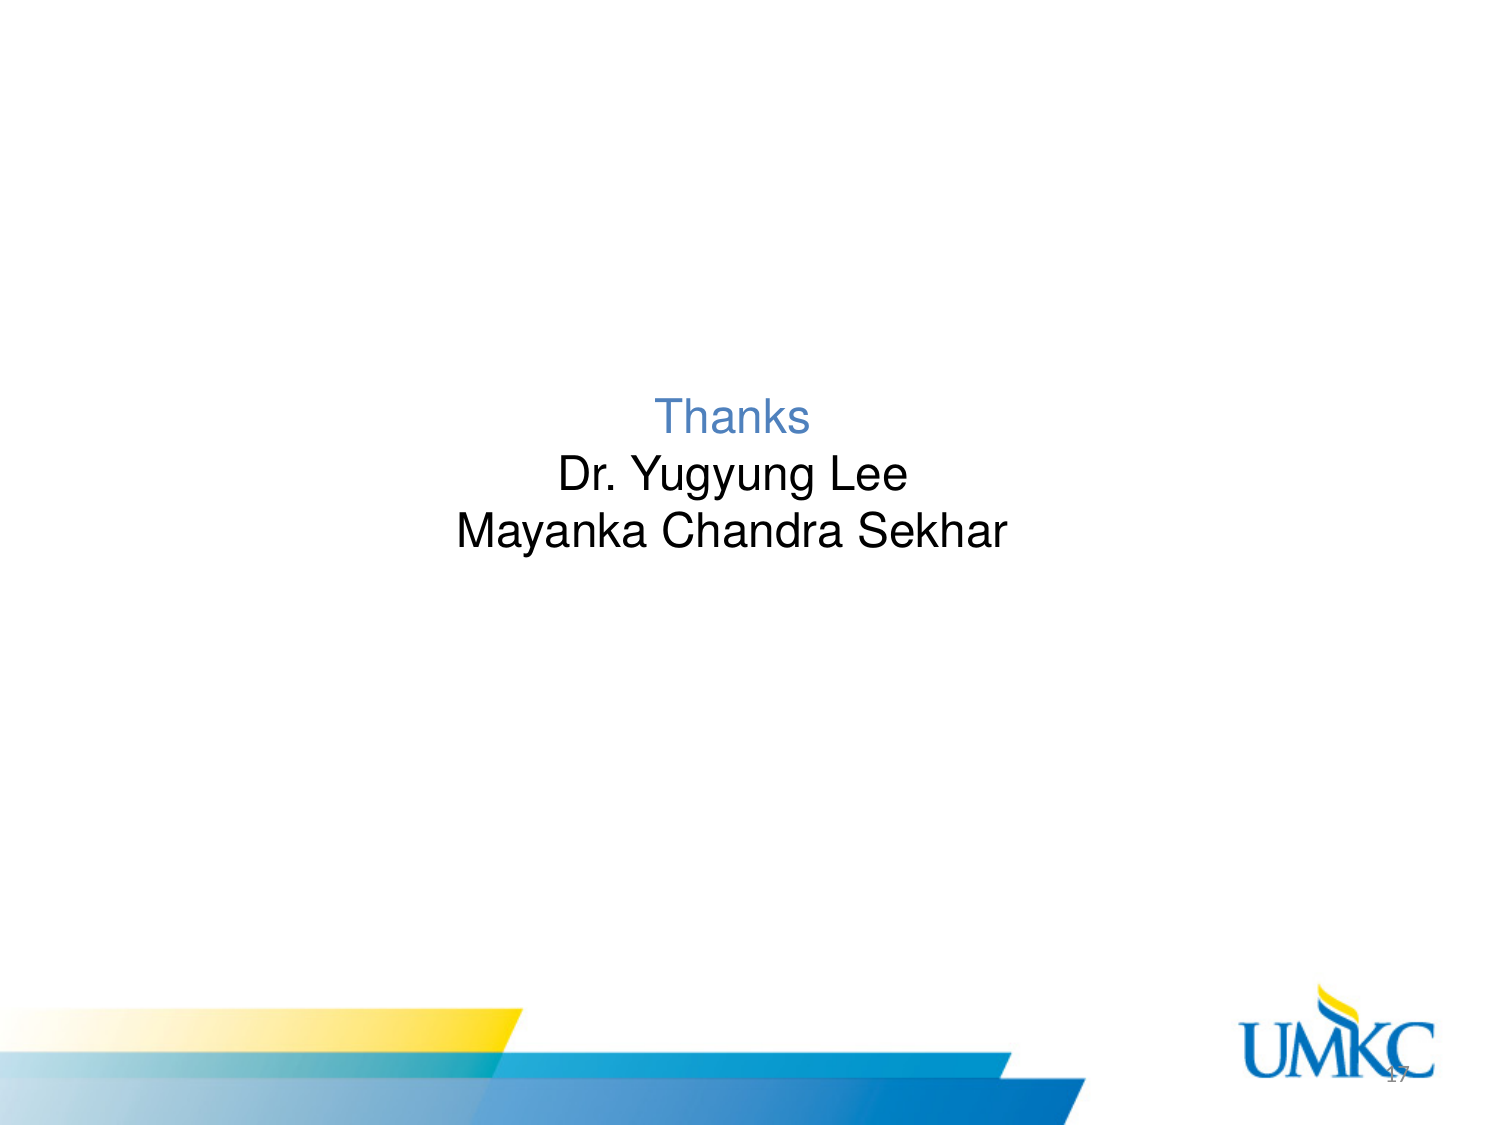

# Thanks Dr. Yugyung Lee Mayanka Chandra Sekhar
17